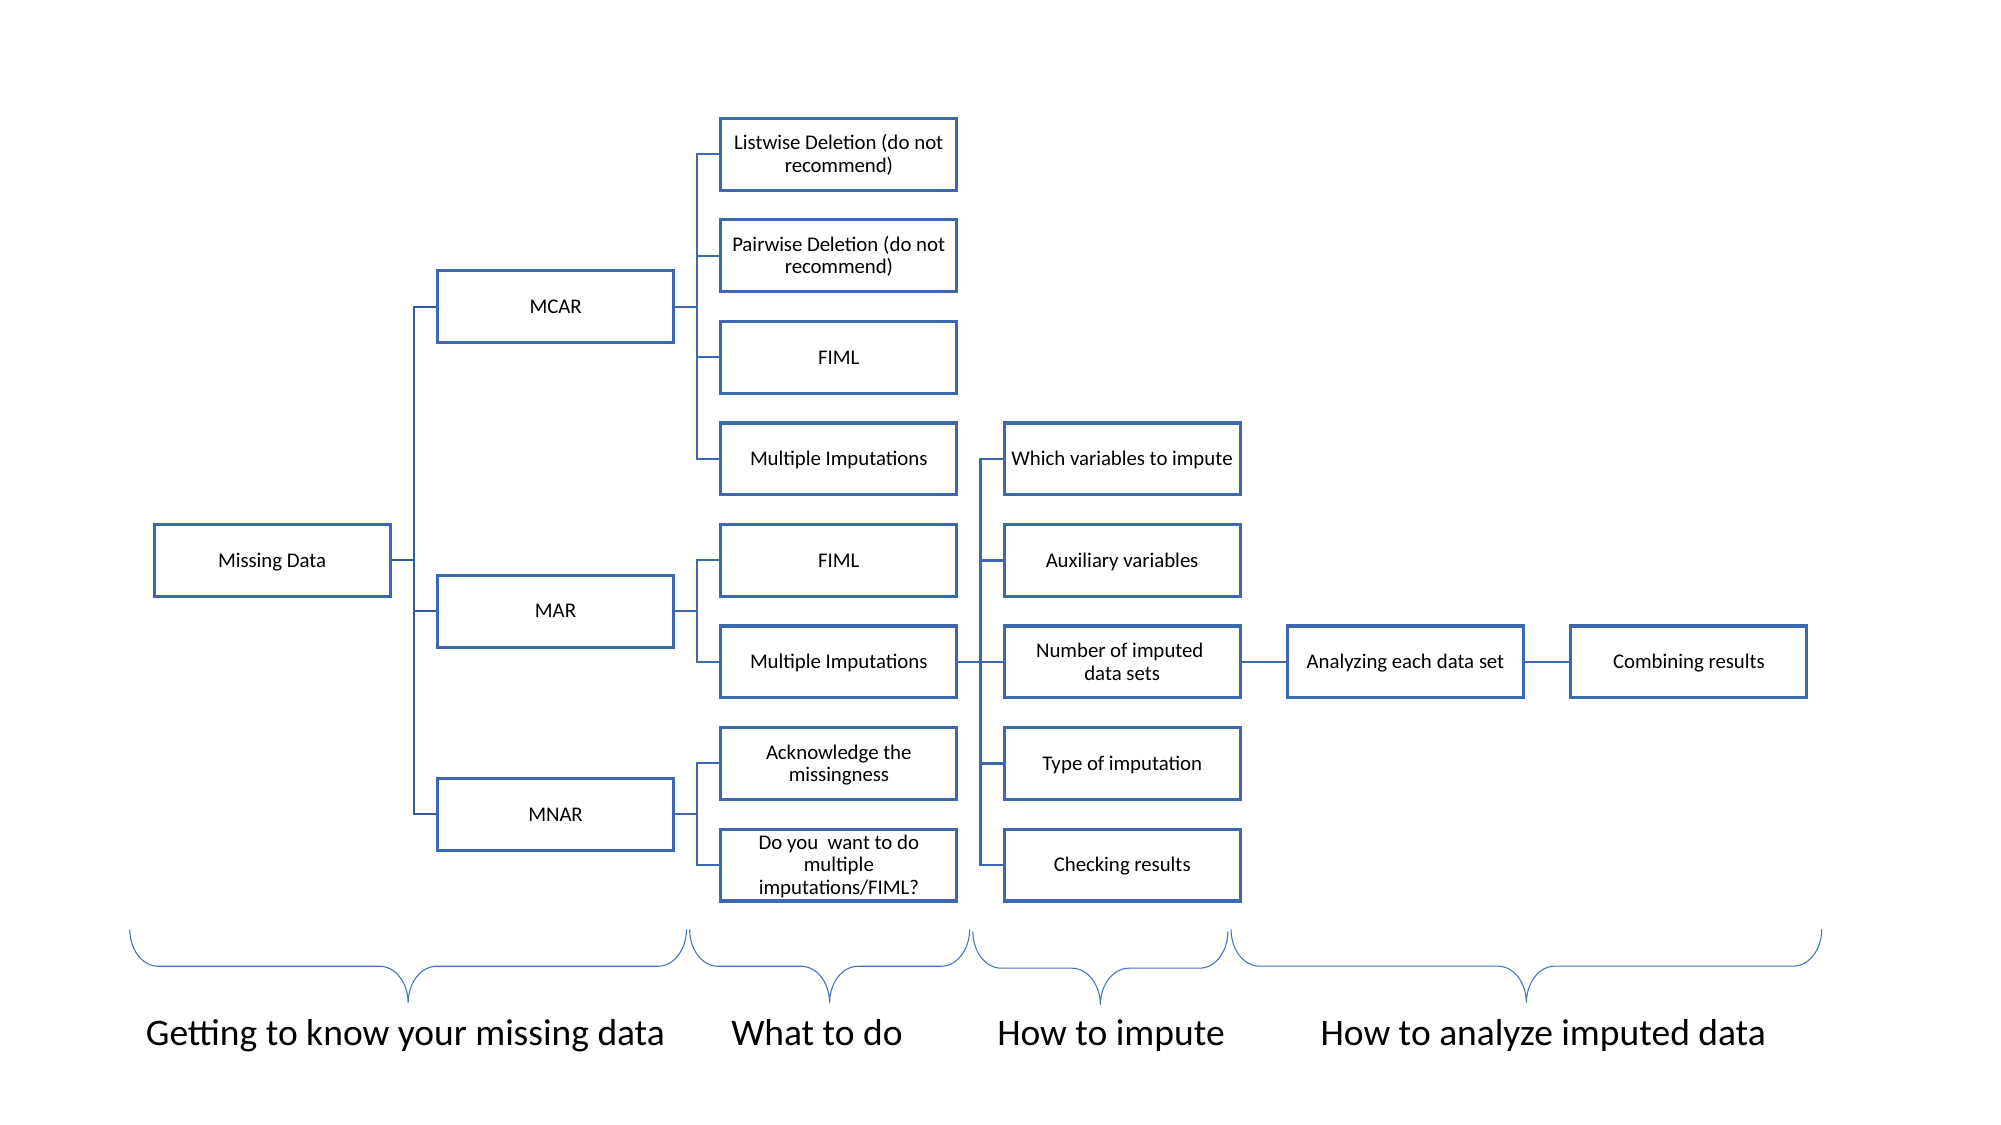

Missing Data
MCAR
Listwise Deletion (do not recommend)
Pairwise Deletion (do not recommend)
FIML
Multiple Imputations
MAR
FIML
Multiple Imputations
Which variables to impute
Auxiliary variables
Number of imputed
data sets
Analyzing each data set
Combining results
Type of imputation
Checking results
MNAR
Acknowledge the missingness
Do you  want to do multiple imputations/FIML?

How to impute
How to analyze imputed data
What to do
Getting to know your missing data